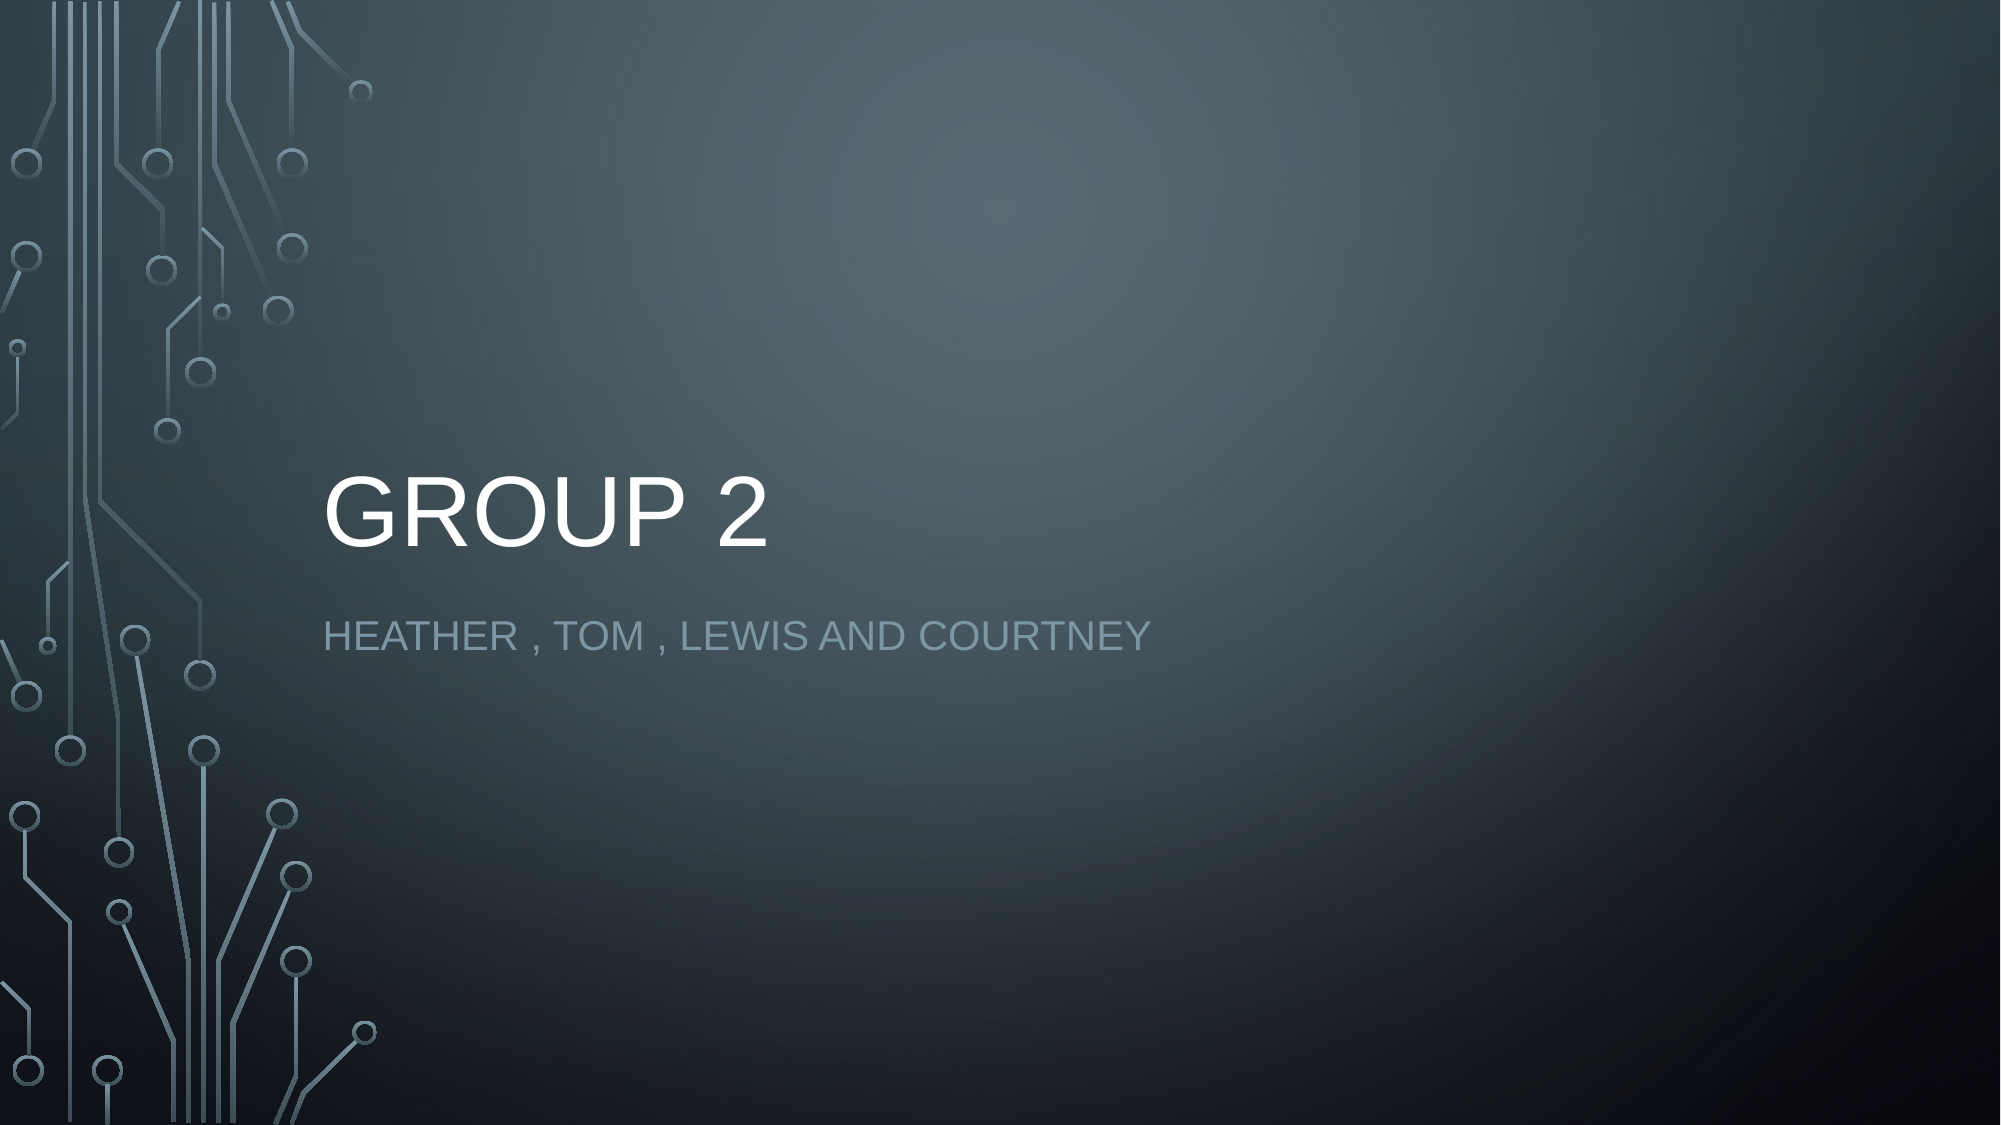

# Group 2
Heather , tom , Lewis and Courtney